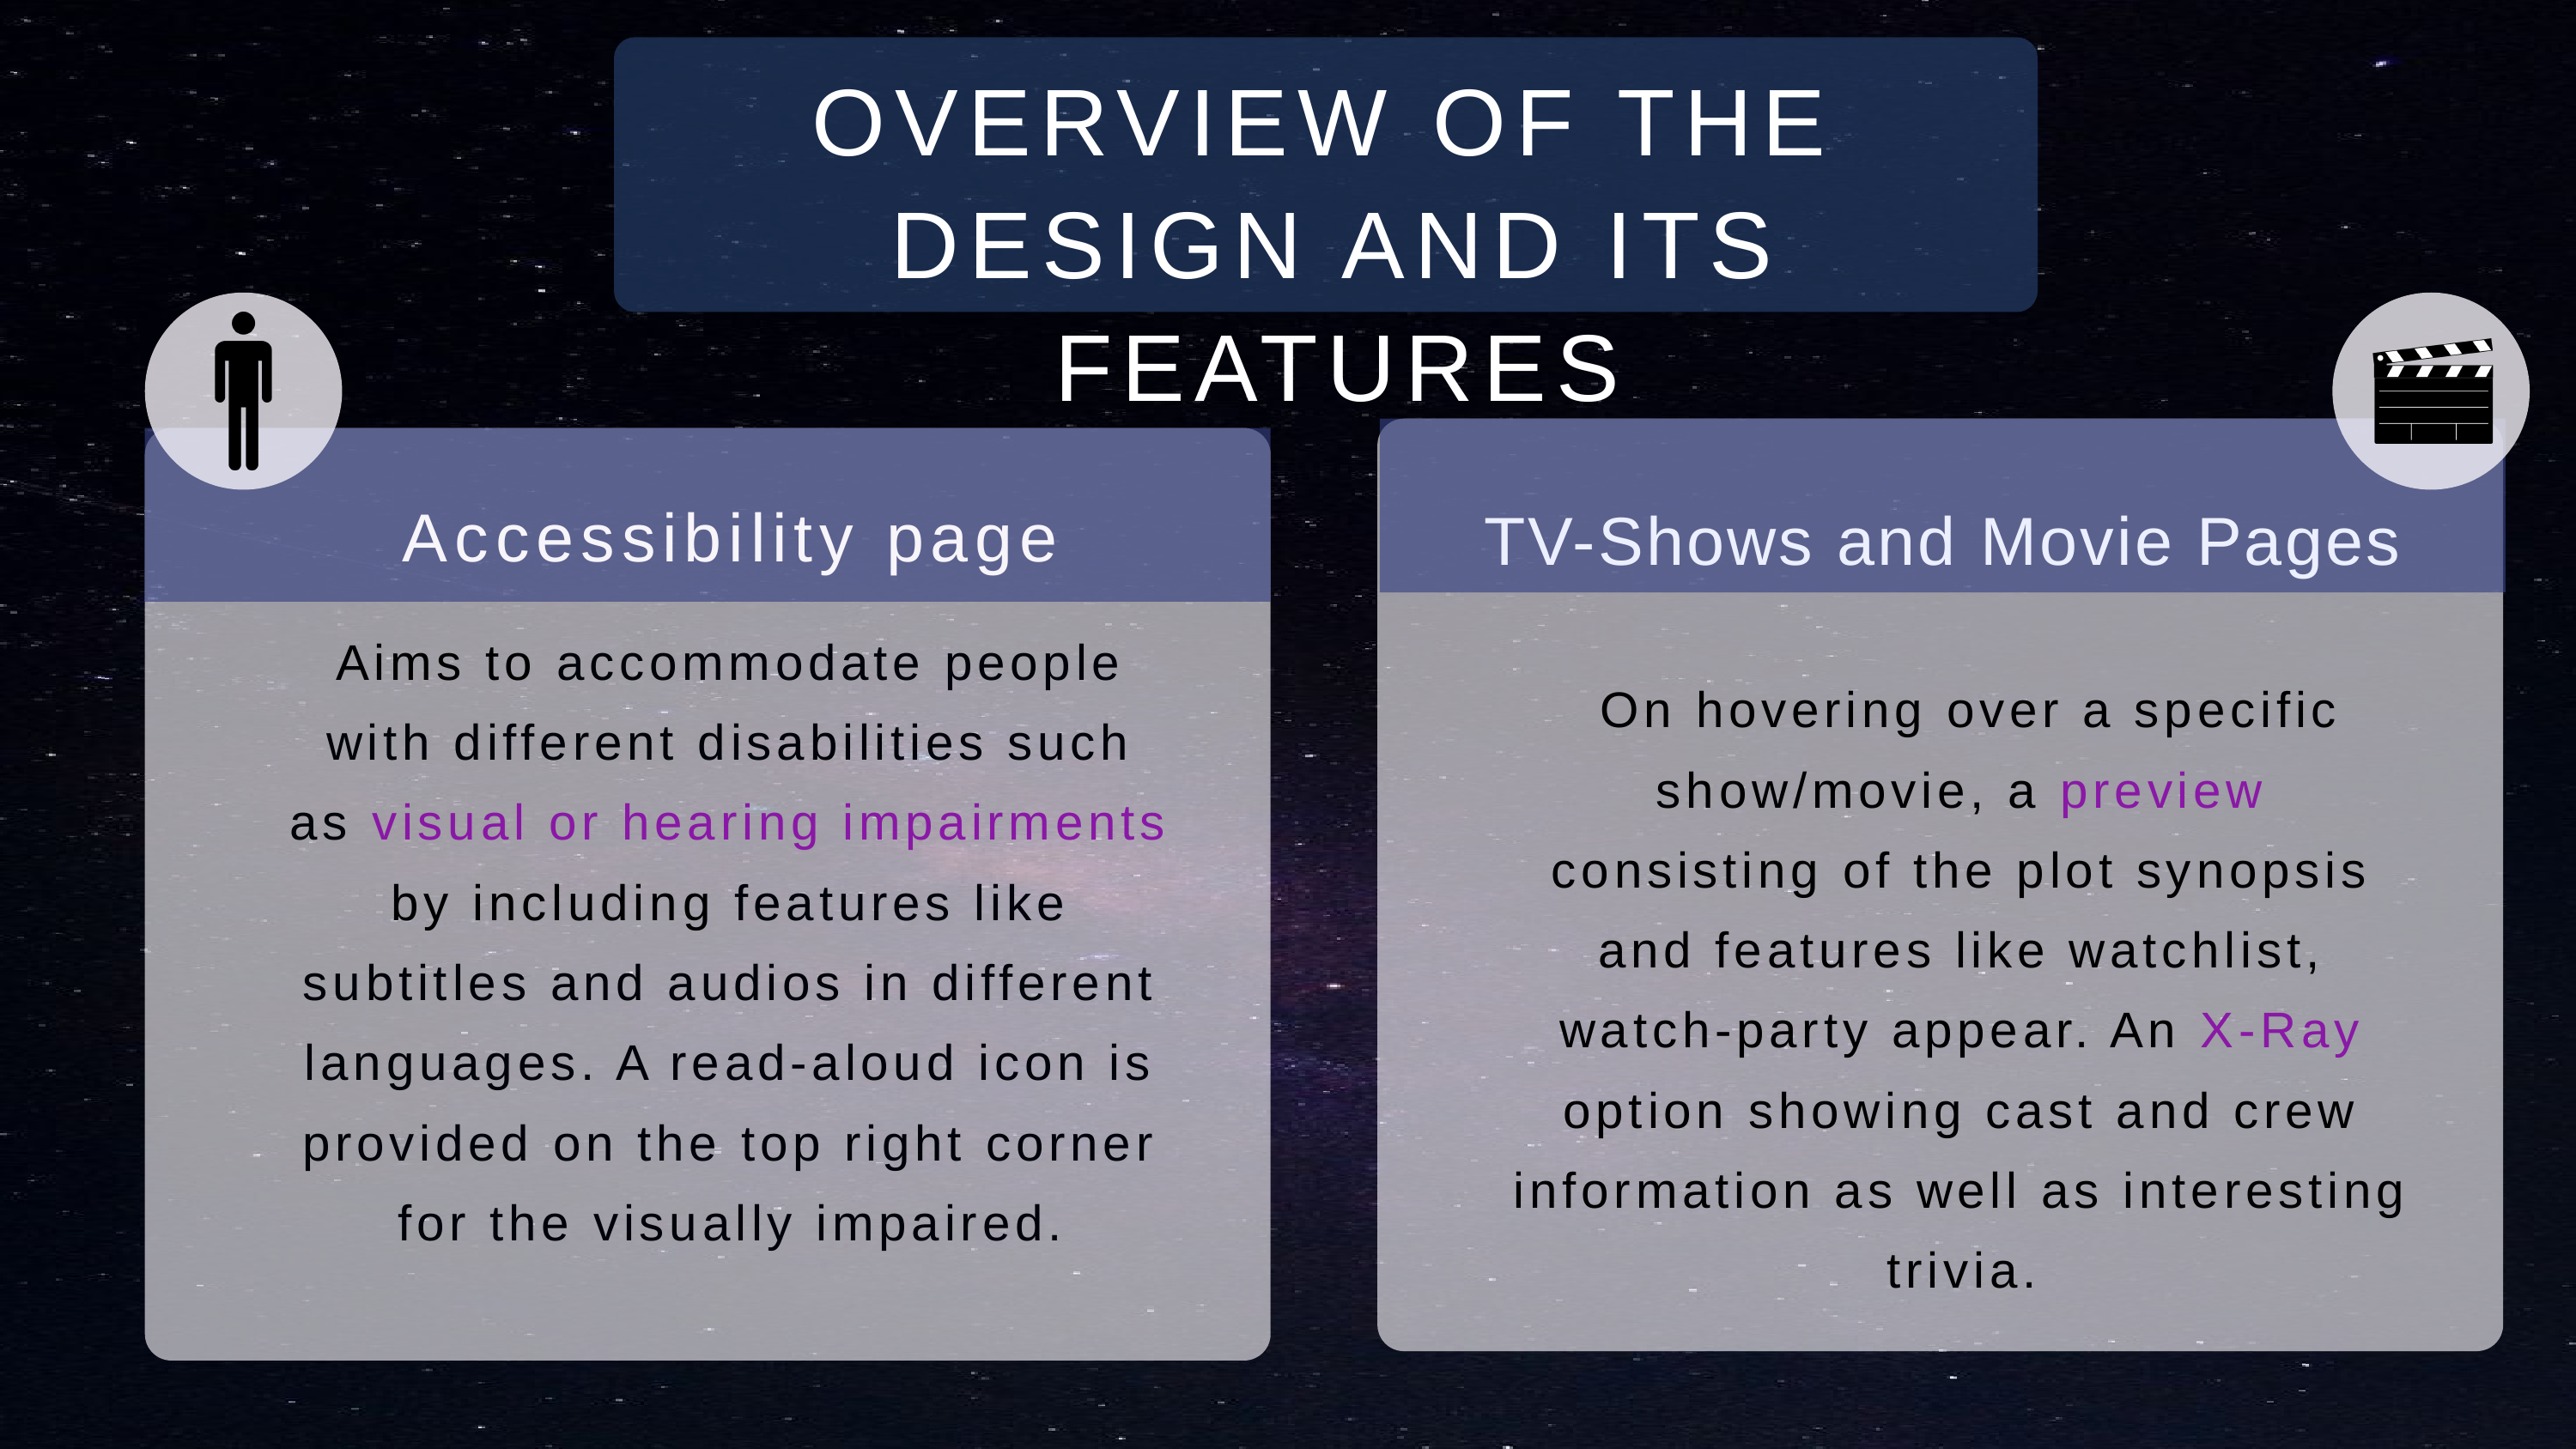

OVERVIEW OF THE
DESIGN AND ITS FEATURES

TV-Shows and Movie Pages
Accessibility page

Aims to accommodate people with different disabilities such as visual or hearing impairments by including features like subtitles and audios in different languages. A read-aloud icon is provided on the top right corner for the visually impaired.

 On hovering over a specific show/movie, a preview consisting of the plot synopsis and features like watchlist, watch-party appear. An X-Ray option showing cast and crew information as well as interesting trivia.